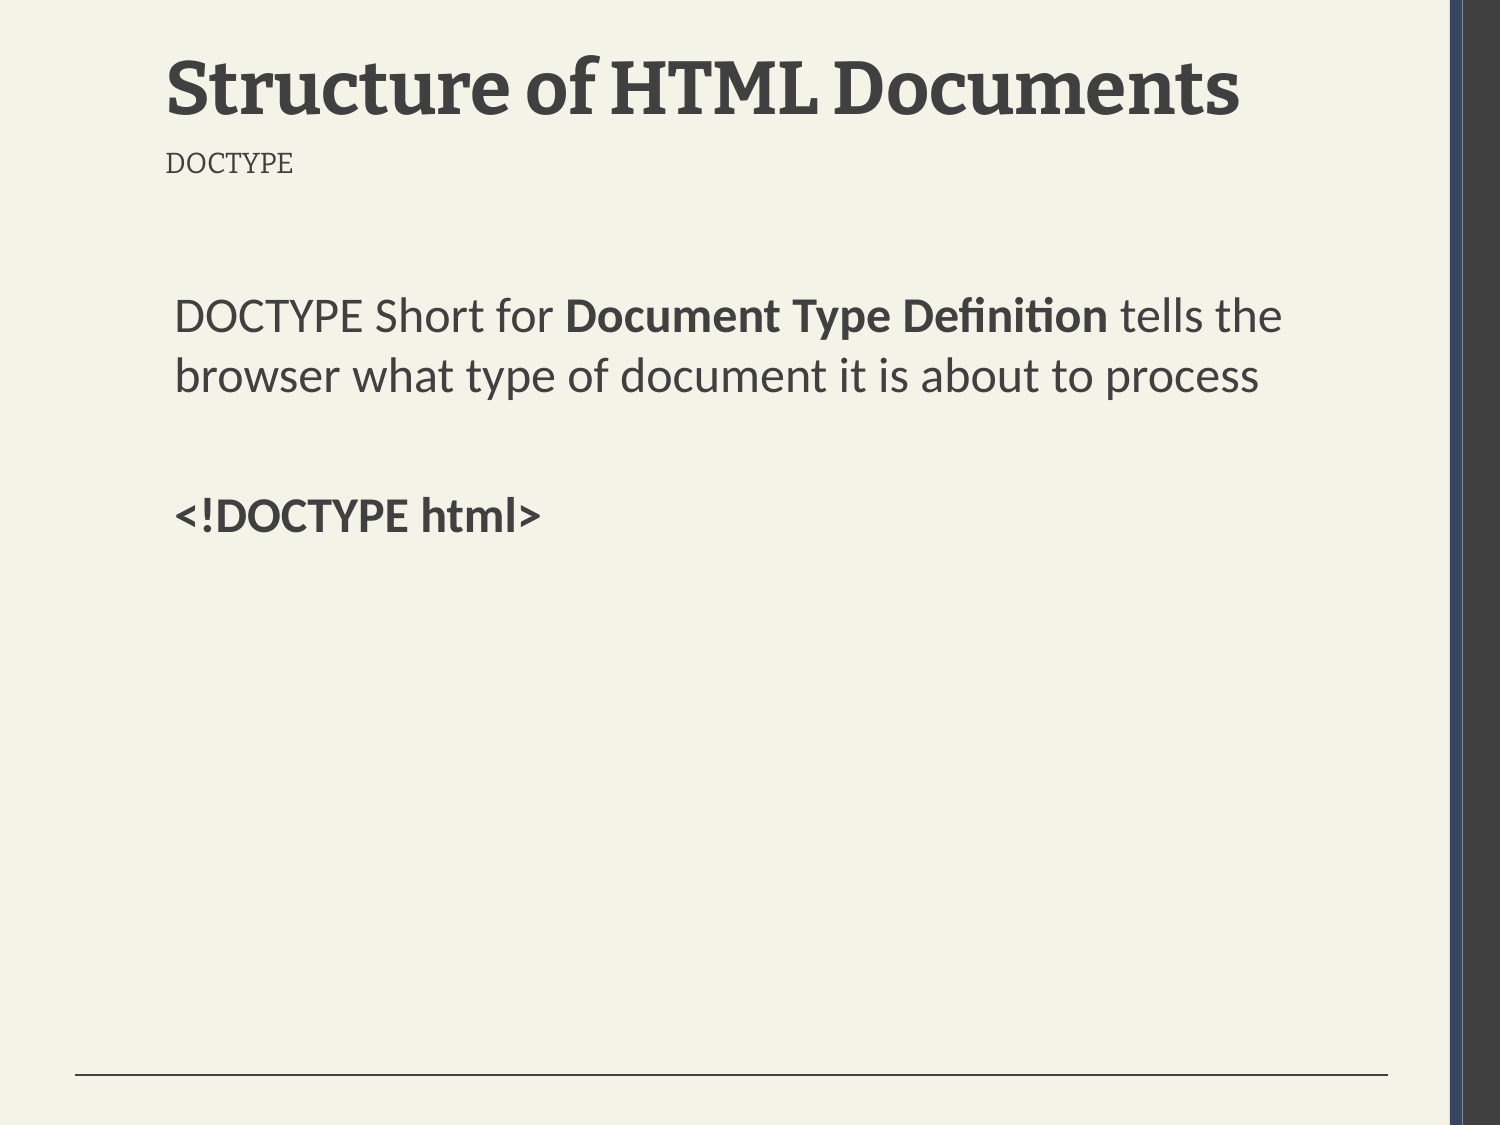

# Structure of HTML Documents
DOCTYPE
DOCTYPE Short for Document Type Definition tells the browser what type of document it is about to process

<!DOCTYPE html>